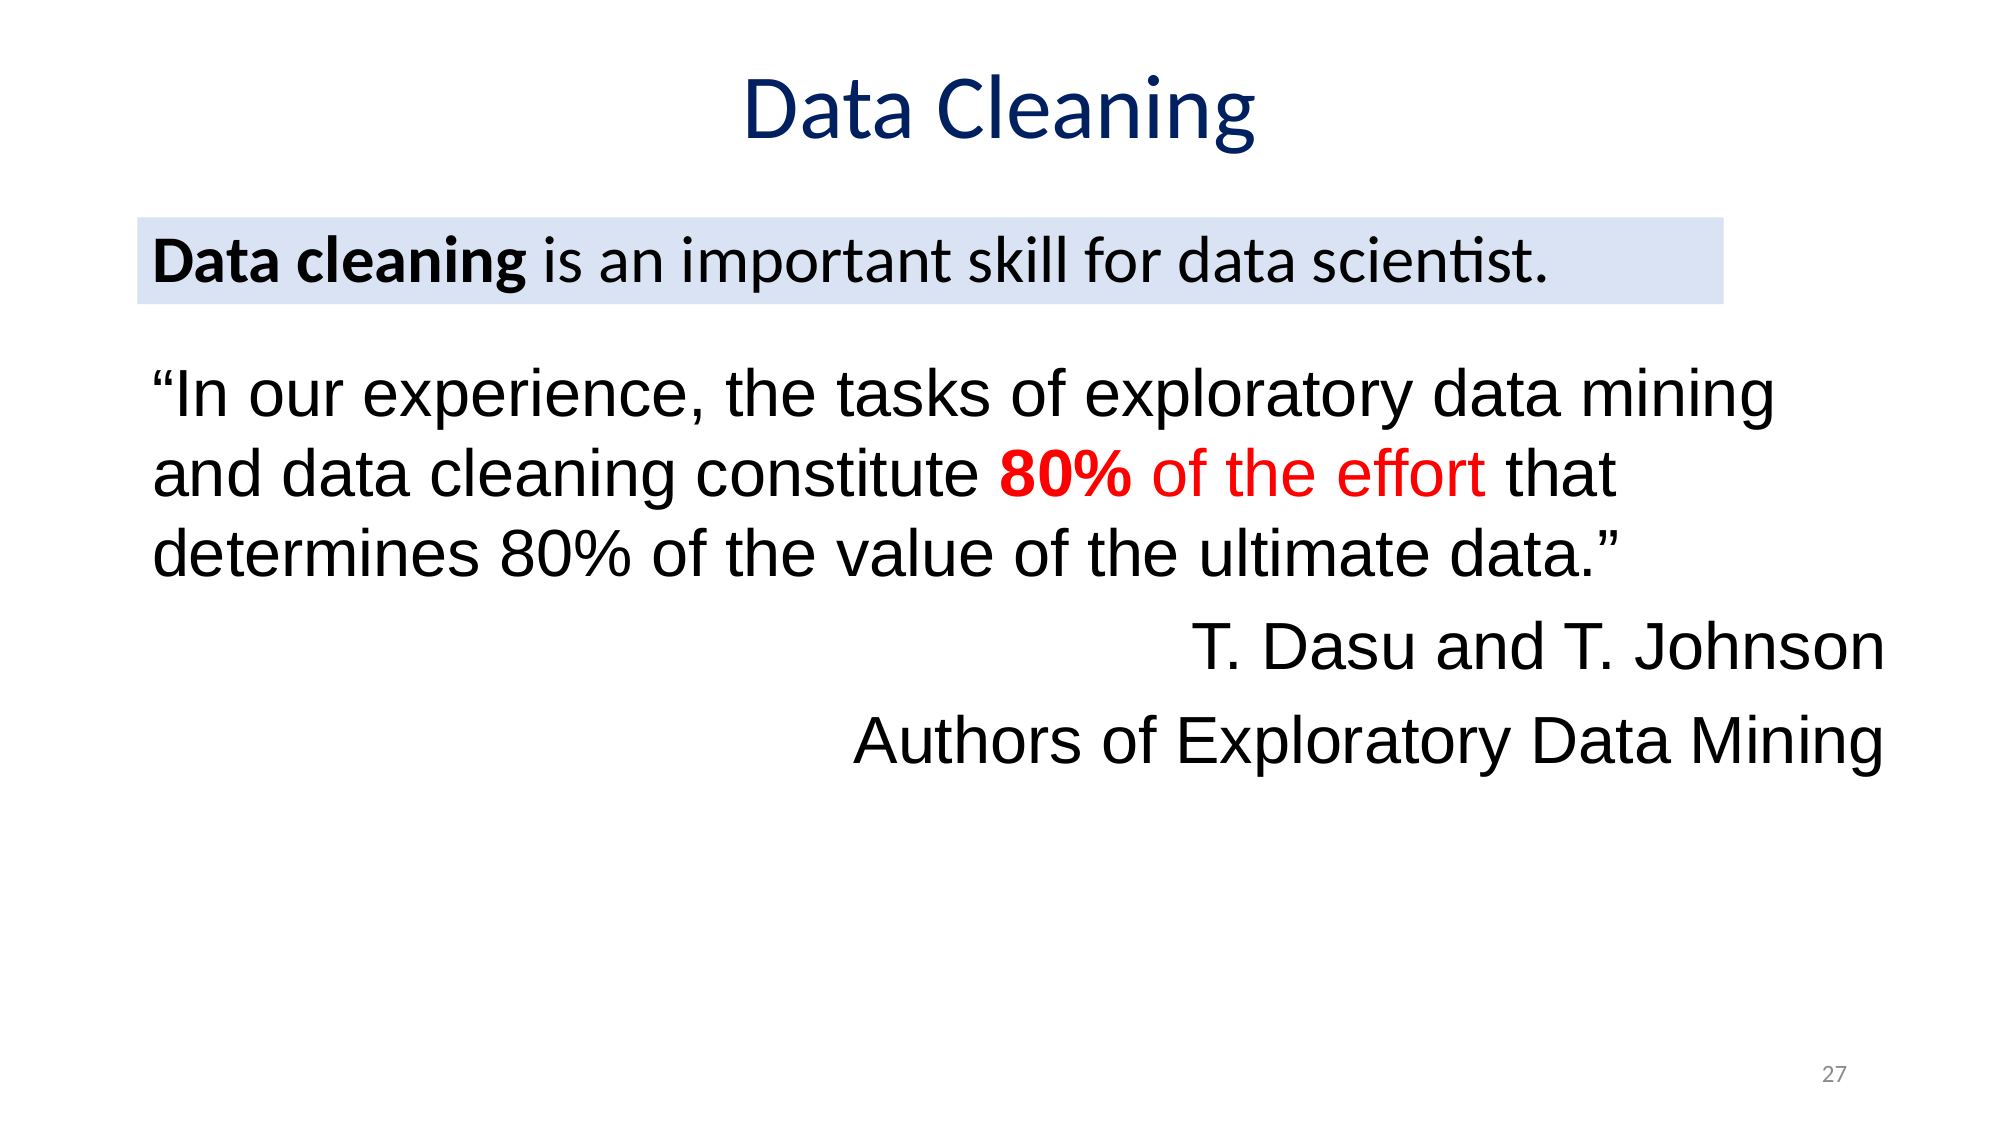

# Data Cleaning
Data cleaning is an important skill for data scientist.
“In our experience, the tasks of exploratory data mining and data cleaning constitute 80% of the effort that determines 80% of the value of the ultimate data.”
T. Dasu and T. Johnson
Authors of Exploratory Data Mining
27